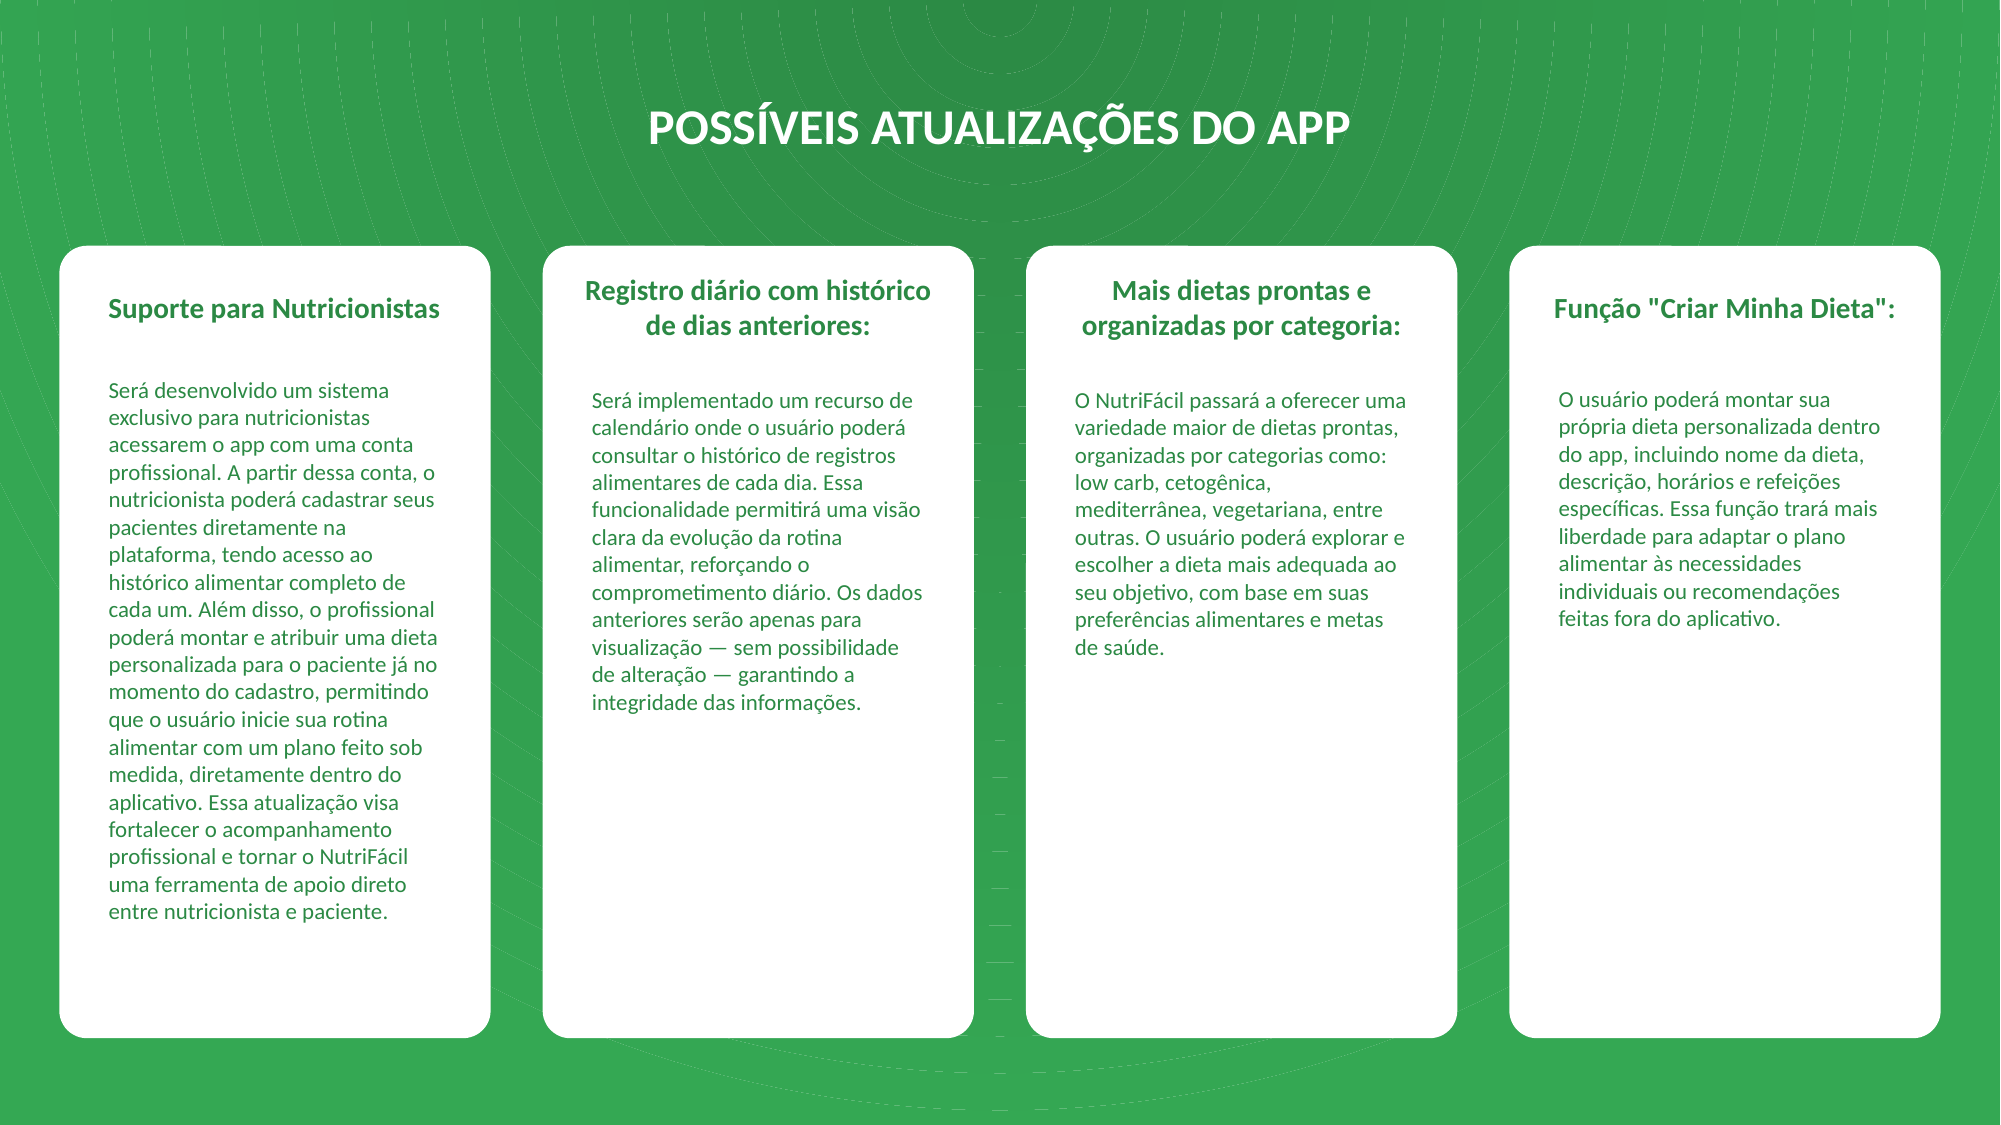

POSSÍVEIS ATUALIZAÇÕES DO APP

Registro diário com histórico de dias anteriores:
Mais dietas prontas e organizadas por categoria:
Suporte para Nutricionistas
Função "Criar Minha Dieta":
Será desenvolvido um sistema exclusivo para nutricionistas acessarem o app com uma conta profissional. A partir dessa conta, o nutricionista poderá cadastrar seus pacientes diretamente na plataforma, tendo acesso ao histórico alimentar completo de cada um. Além disso, o profissional poderá montar e atribuir uma dieta personalizada para o paciente já no momento do cadastro, permitindo que o usuário inicie sua rotina alimentar com um plano feito sob medida, diretamente dentro do aplicativo. Essa atualização visa fortalecer o acompanhamento profissional e tornar o NutriFácil uma ferramenta de apoio direto entre nutricionista e paciente.
O usuário poderá montar sua própria dieta personalizada dentro do app, incluindo nome da dieta, descrição, horários e refeições específicas. Essa função trará mais liberdade para adaptar o plano alimentar às necessidades individuais ou recomendações feitas fora do aplicativo.
Será implementado um recurso de calendário onde o usuário poderá consultar o histórico de registros alimentares de cada dia. Essa funcionalidade permitirá uma visão clara da evolução da rotina alimentar, reforçando o comprometimento diário. Os dados anteriores serão apenas para visualização — sem possibilidade de alteração — garantindo a integridade das informações.
O NutriFácil passará a oferecer uma variedade maior de dietas prontas, organizadas por categorias como: low carb, cetogênica, mediterrânea, vegetariana, entre outras. O usuário poderá explorar e escolher a dieta mais adequada ao seu objetivo, com base em suas preferências alimentares e metas de saúde.